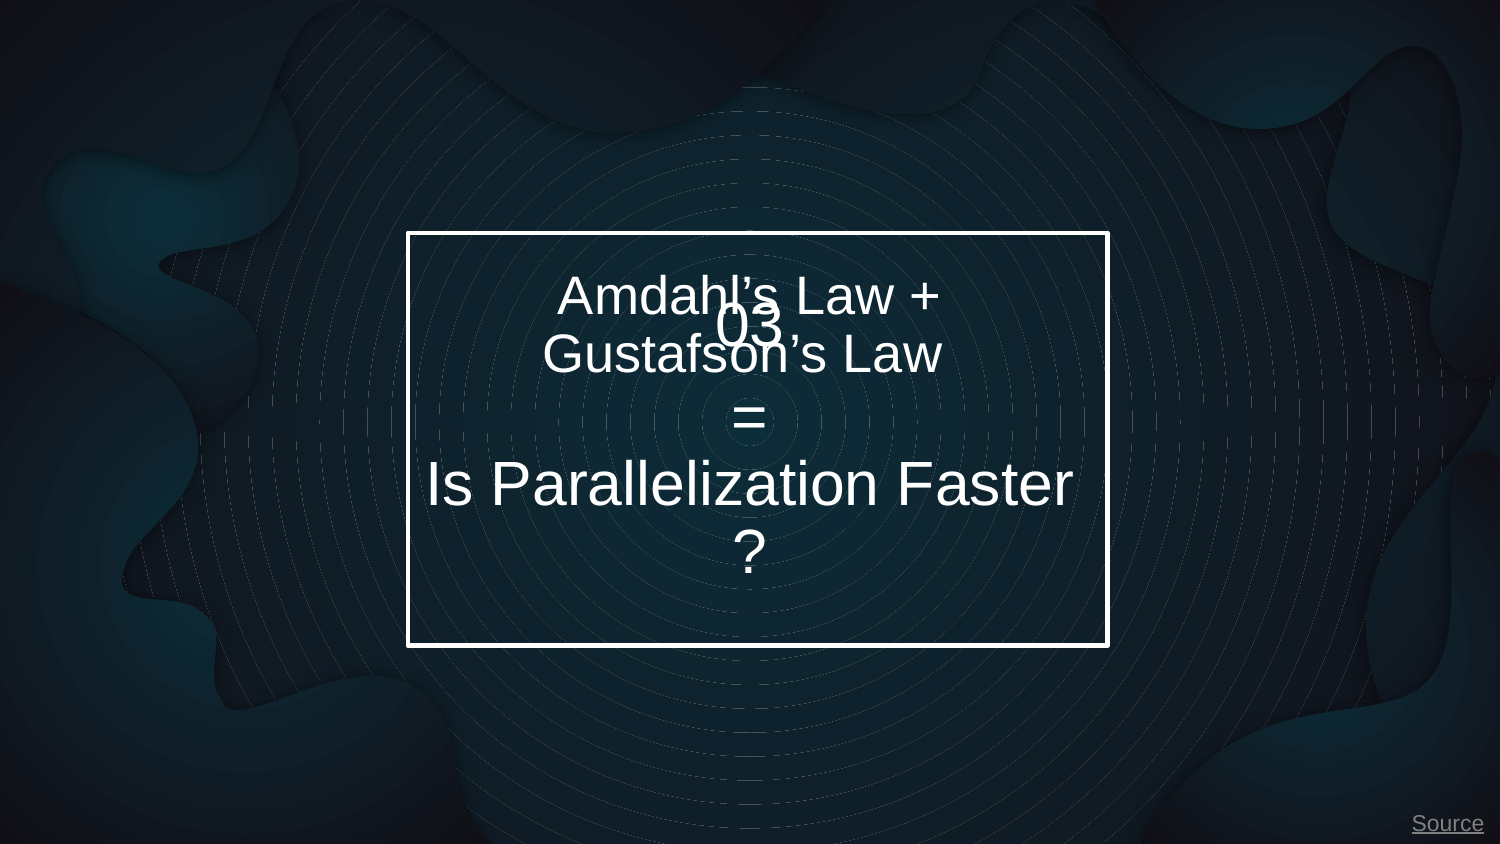

03
# Amdahl’s Law + Gustafson’s Law = Is Parallelization Faster ?
Source